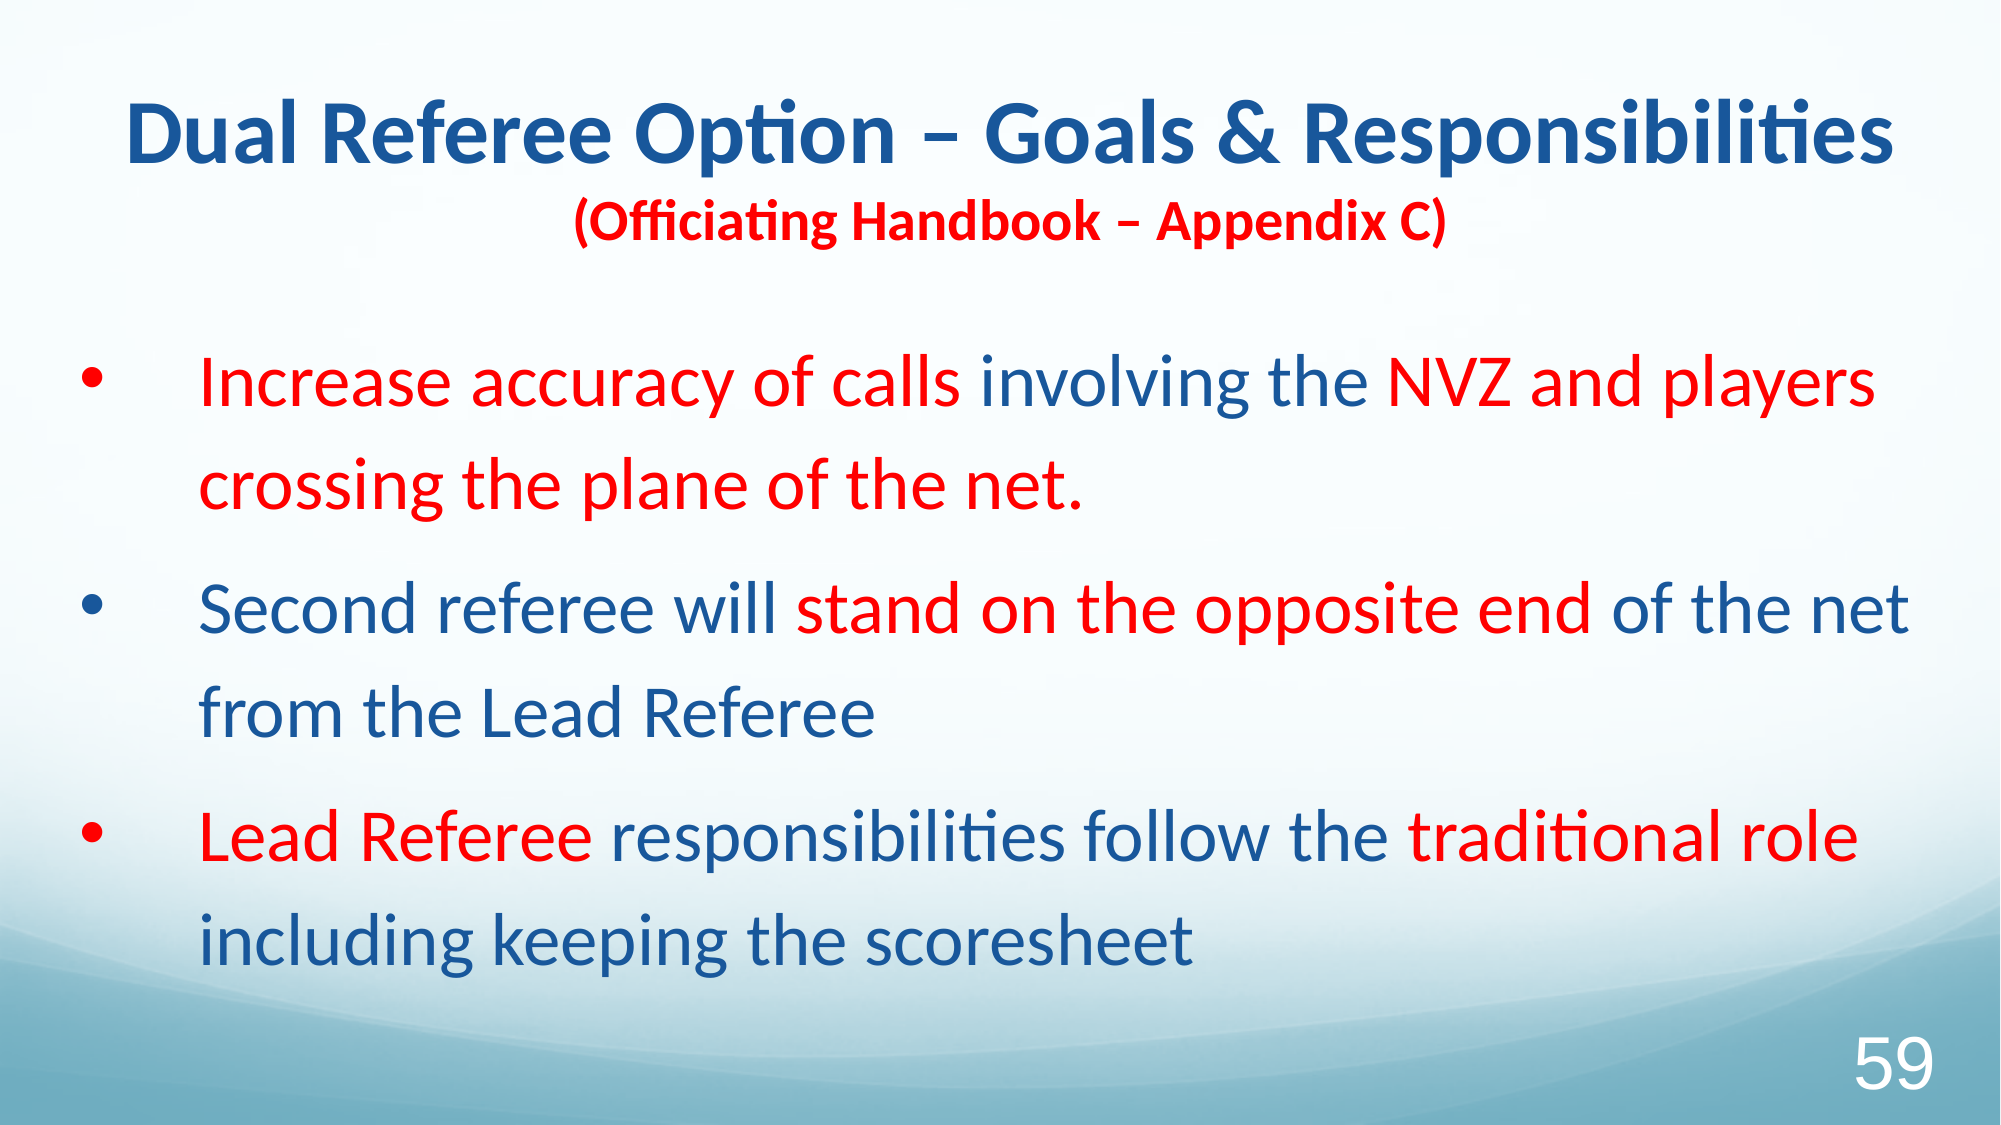

Dual Referee Option – Goals & Responsibilities
(Officiating Handbook – Appendix C)

Increase accuracy of calls involving the NVZ and players crossing the plane of the net.
Second referee will stand on the opposite end of the net from the Lead Referee
Lead Referee responsibilities follow the traditional role including keeping the scoresheet

59